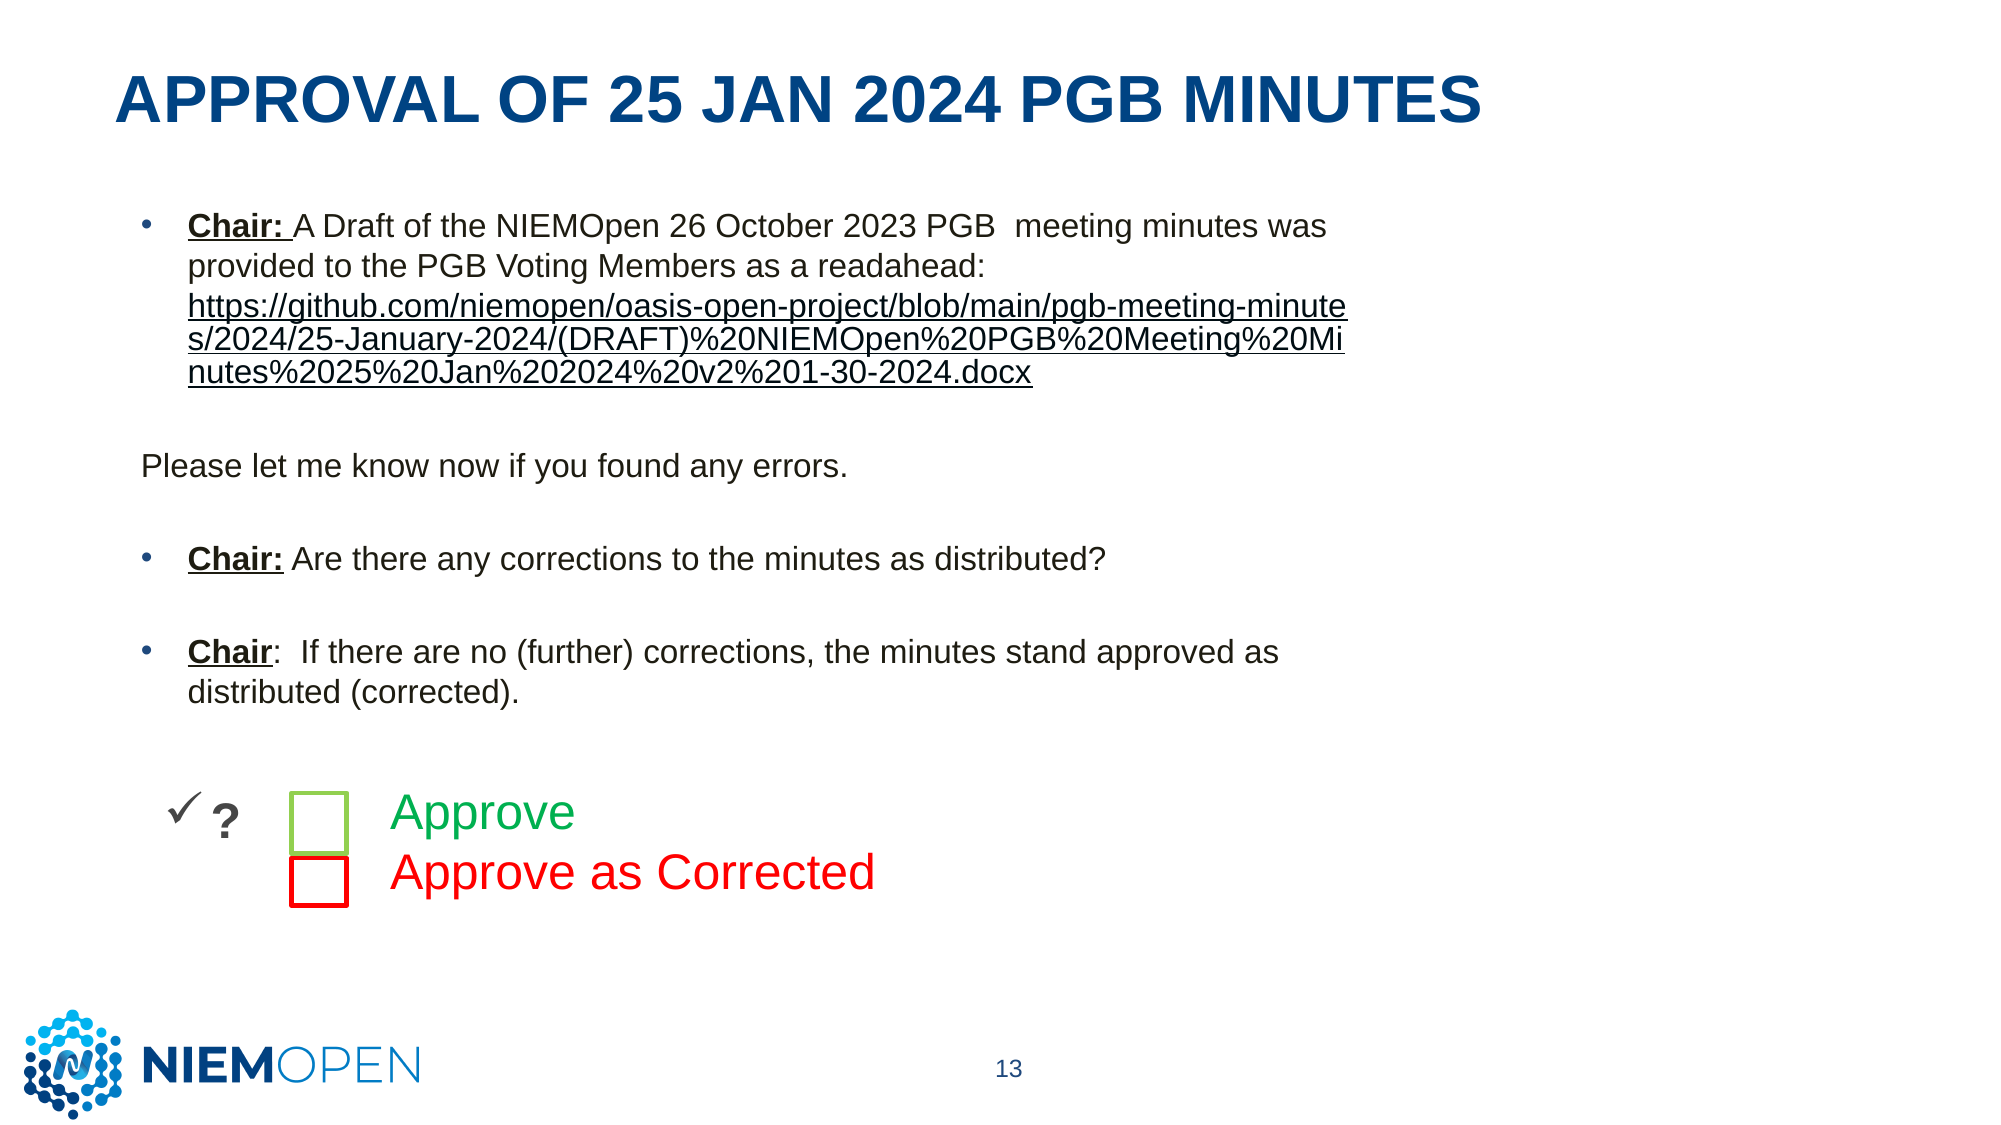

# Approval of 25 Jan 2024 PGB Minutes
Chair: A Draft of the NIEMOpen 26 October 2023 PGB  meeting minutes was provided to the PGB Voting Members as a readahead: https://github.com/niemopen/oasis-open-project/blob/main/pgb-meeting-minutes/2024/25-January-2024/(DRAFT)%20NIEMOpen%20PGB%20Meeting%20Minutes%2025%20Jan%202024%20v2%201-30-2024.docx

Please let me know now if you found any errors.

Chair: Are there any corrections to the minutes as distributed?

Chair:  If there are no (further) corrections, the minutes stand approved as distributed (corrected).

Approve
Approve as Corrected
?

13